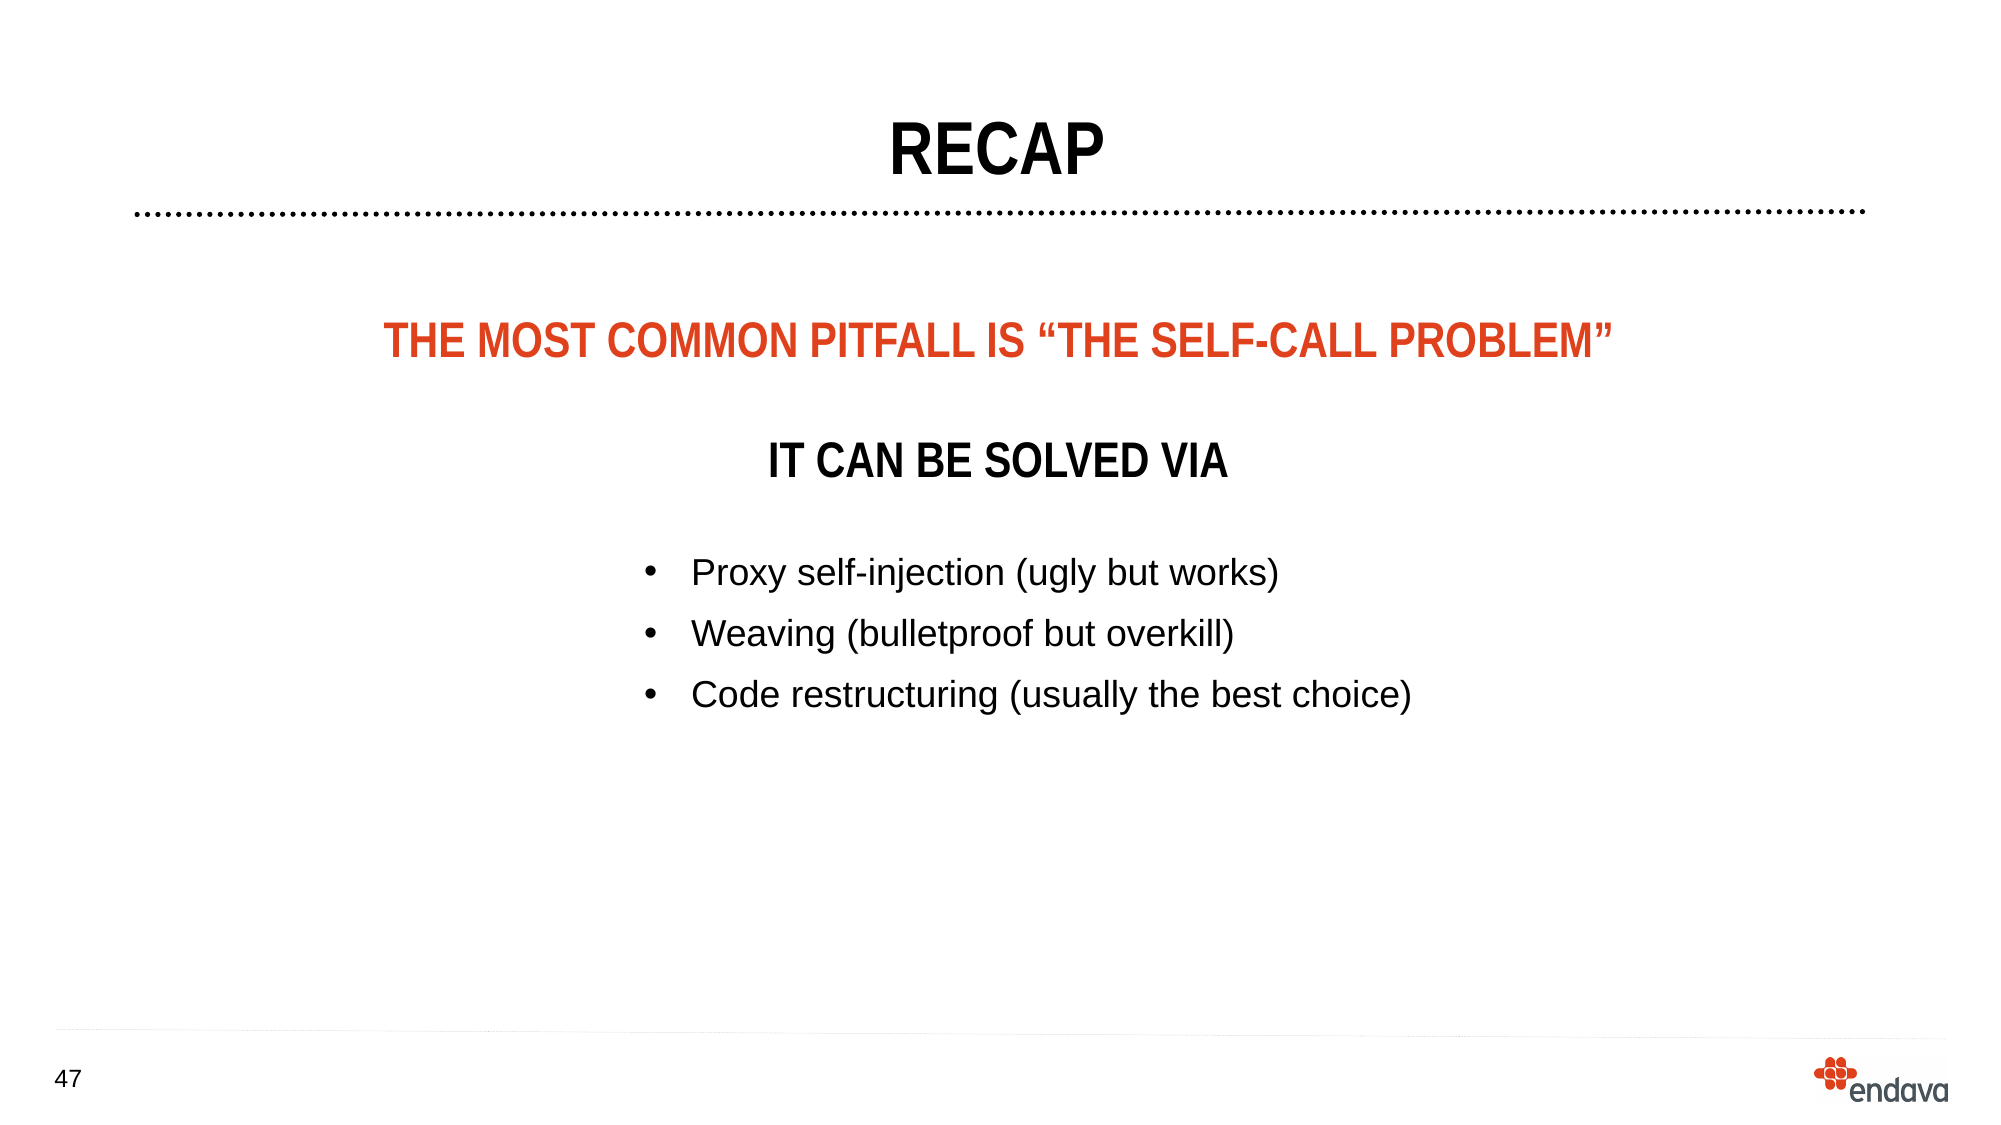

# Recap
The most common pitfall is “the self-call problem”
It can be solved via
Proxy self-injection (ugly but works)
Weaving (bulletproof but overkill)
Code restructuring (usually the best choice)